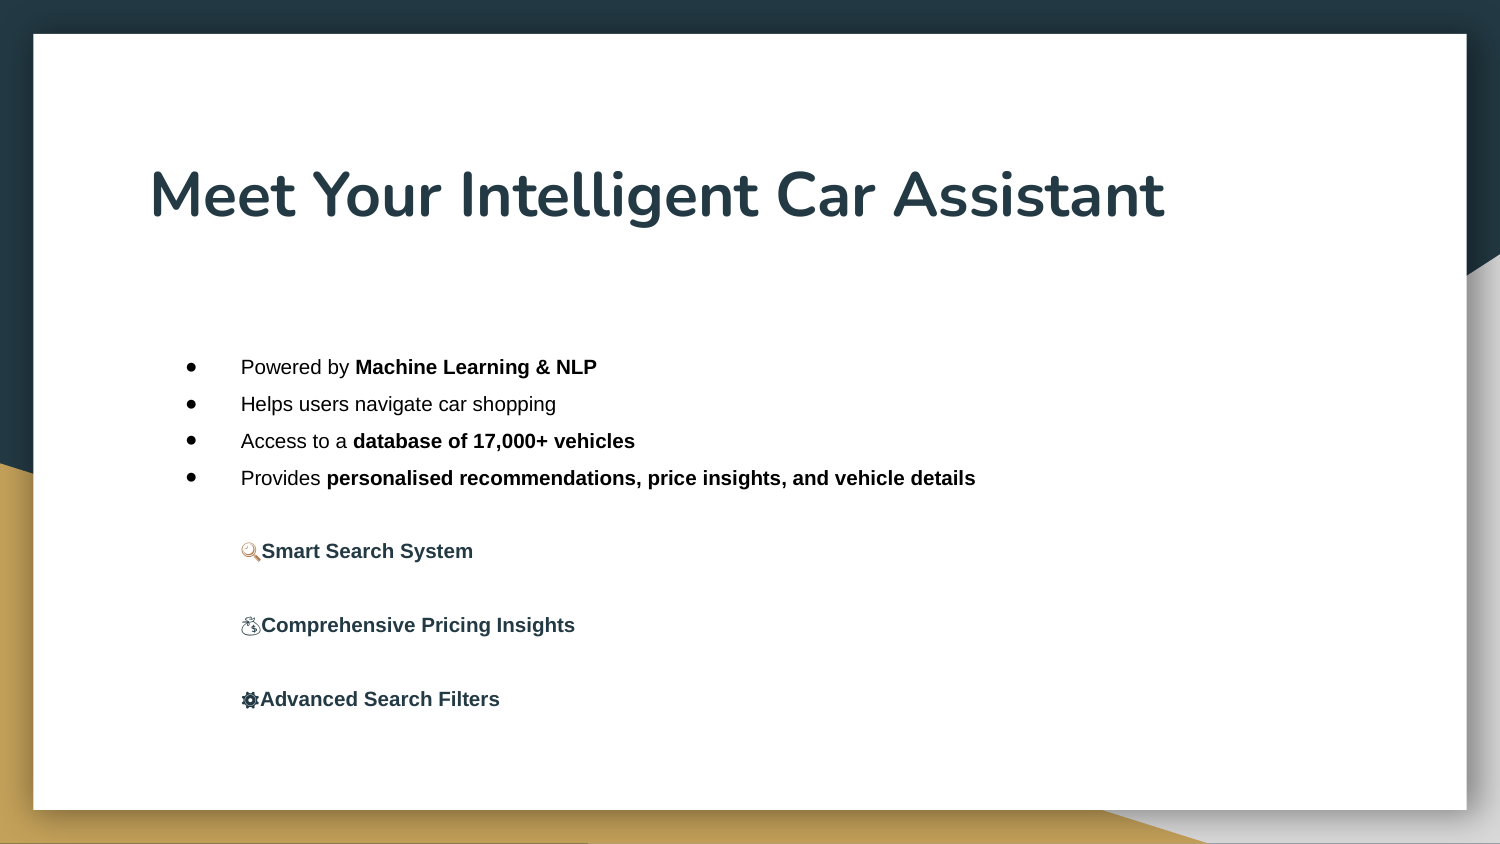

# Meet Your Intelligent Car Assistant
Powered by Machine Learning & NLP
Helps users navigate car shopping
Access to a database of 17,000+ vehicles
Provides personalised recommendations, price insights, and vehicle details

🔍Smart Search System

💰Comprehensive Pricing Insights

⚙️Advanced Search Filters